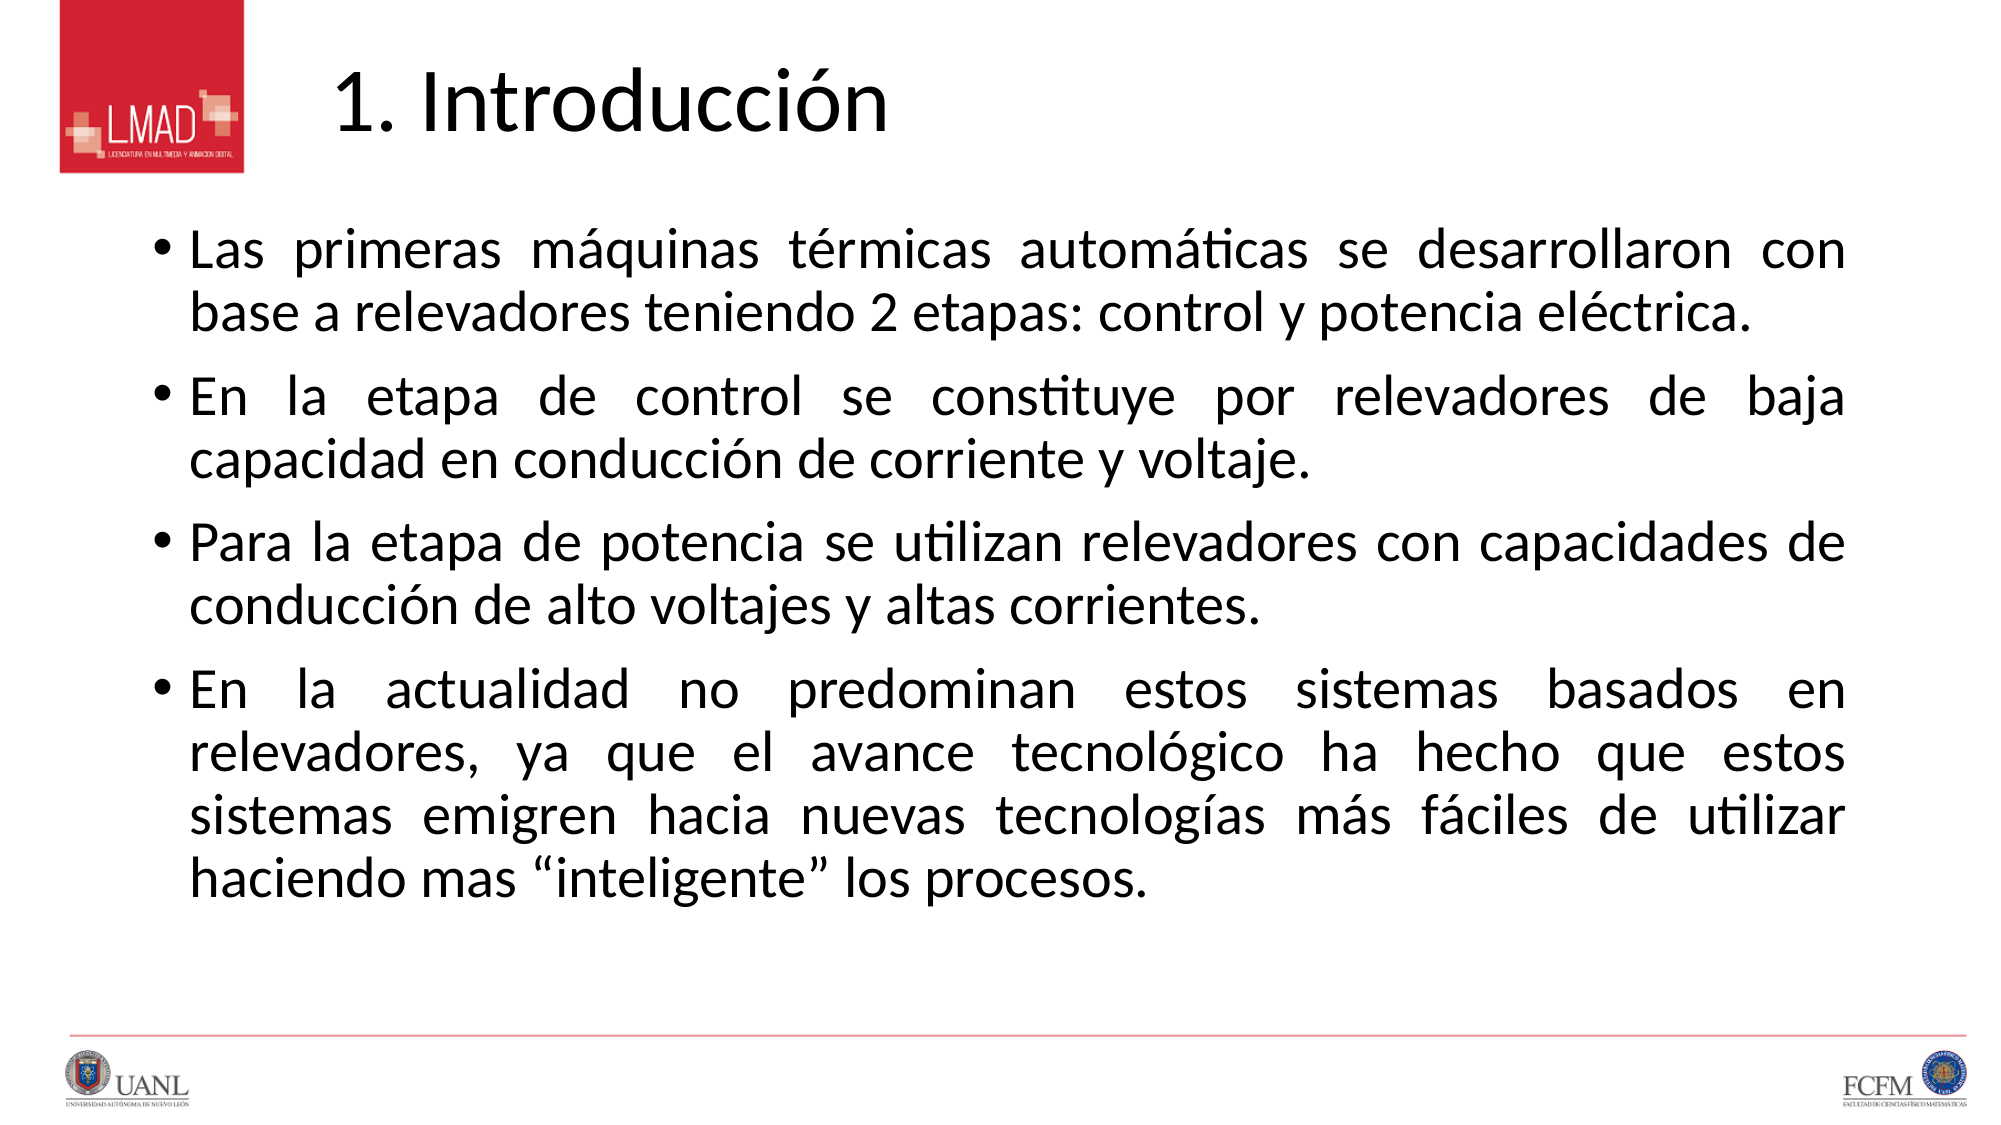

# 1. Introducción
Las primeras máquinas térmicas automáticas se desarrollaron con base a relevadores teniendo 2 etapas: control y potencia eléctrica.
En la etapa de control se constituye por relevadores de baja capacidad en conducción de corriente y voltaje.
Para la etapa de potencia se utilizan relevadores con capacidades de conducción de alto voltajes y altas corrientes.
En la actualidad no predominan estos sistemas basados en relevadores, ya que el avance tecnológico ha hecho que estos sistemas emigren hacia nuevas tecnologías más fáciles de utilizar haciendo mas “inteligente” los procesos.